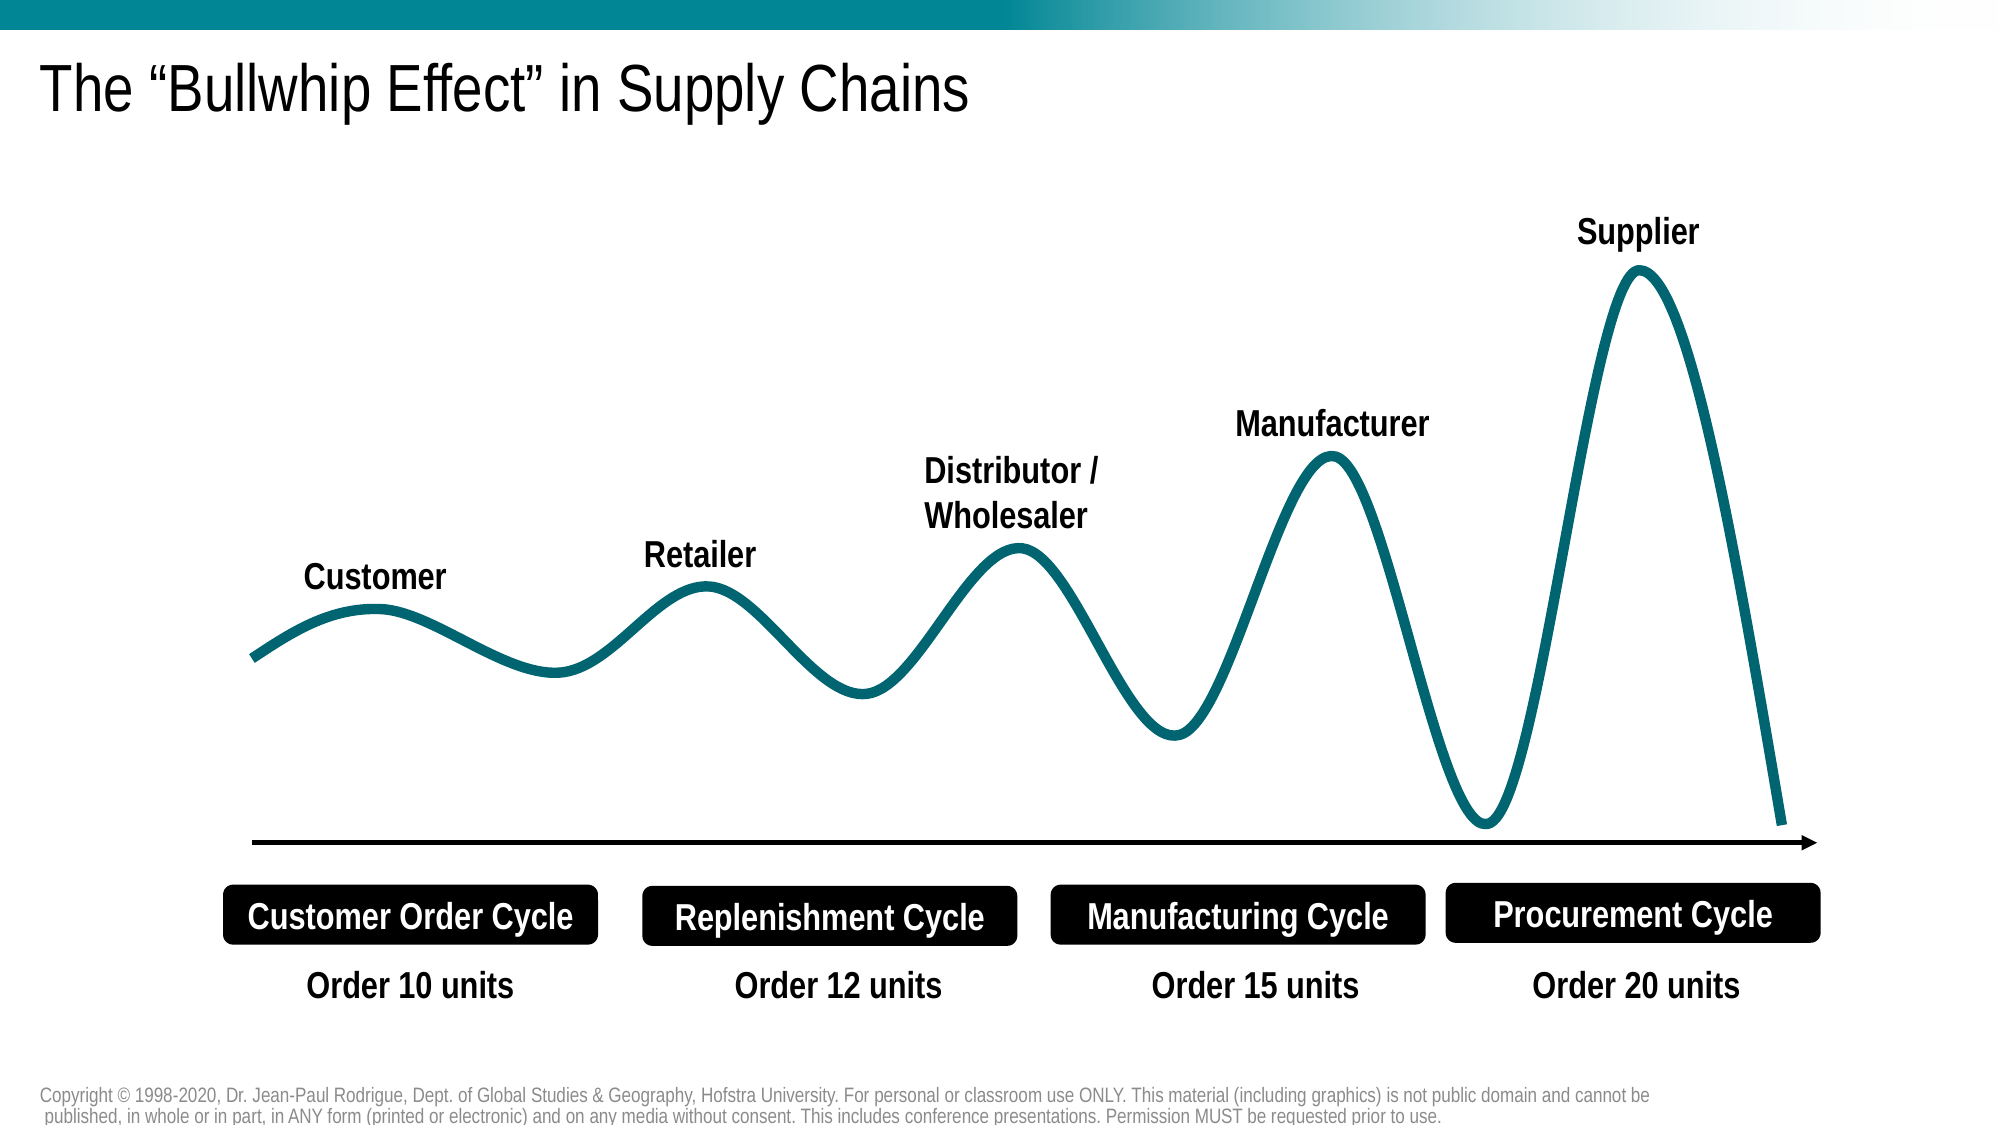

# The “Bullwhip Effect” in Supply Chains
Supplier

Manufacturer
Distributor /
Wholesaler
Retailer
Customer
Procurement Cycle
Customer Order Cycle
Manufacturing Cycle
Replenishment Cycle
Order 10 units
Order 12 units
Order 15 units
Order 20 units
Copyright © 1998-2020, Dr. Jean-Paul Rodrigue, Dept. of Global Studies & Geography, Hofstra University. For personal or classroom use ONLY. This material (including graphics) is not public domain and cannot be published, in whole or in part, in ANY form (printed or electronic) and on any media without consent. This includes conference presentations. Permission MUST be requested prior to use.